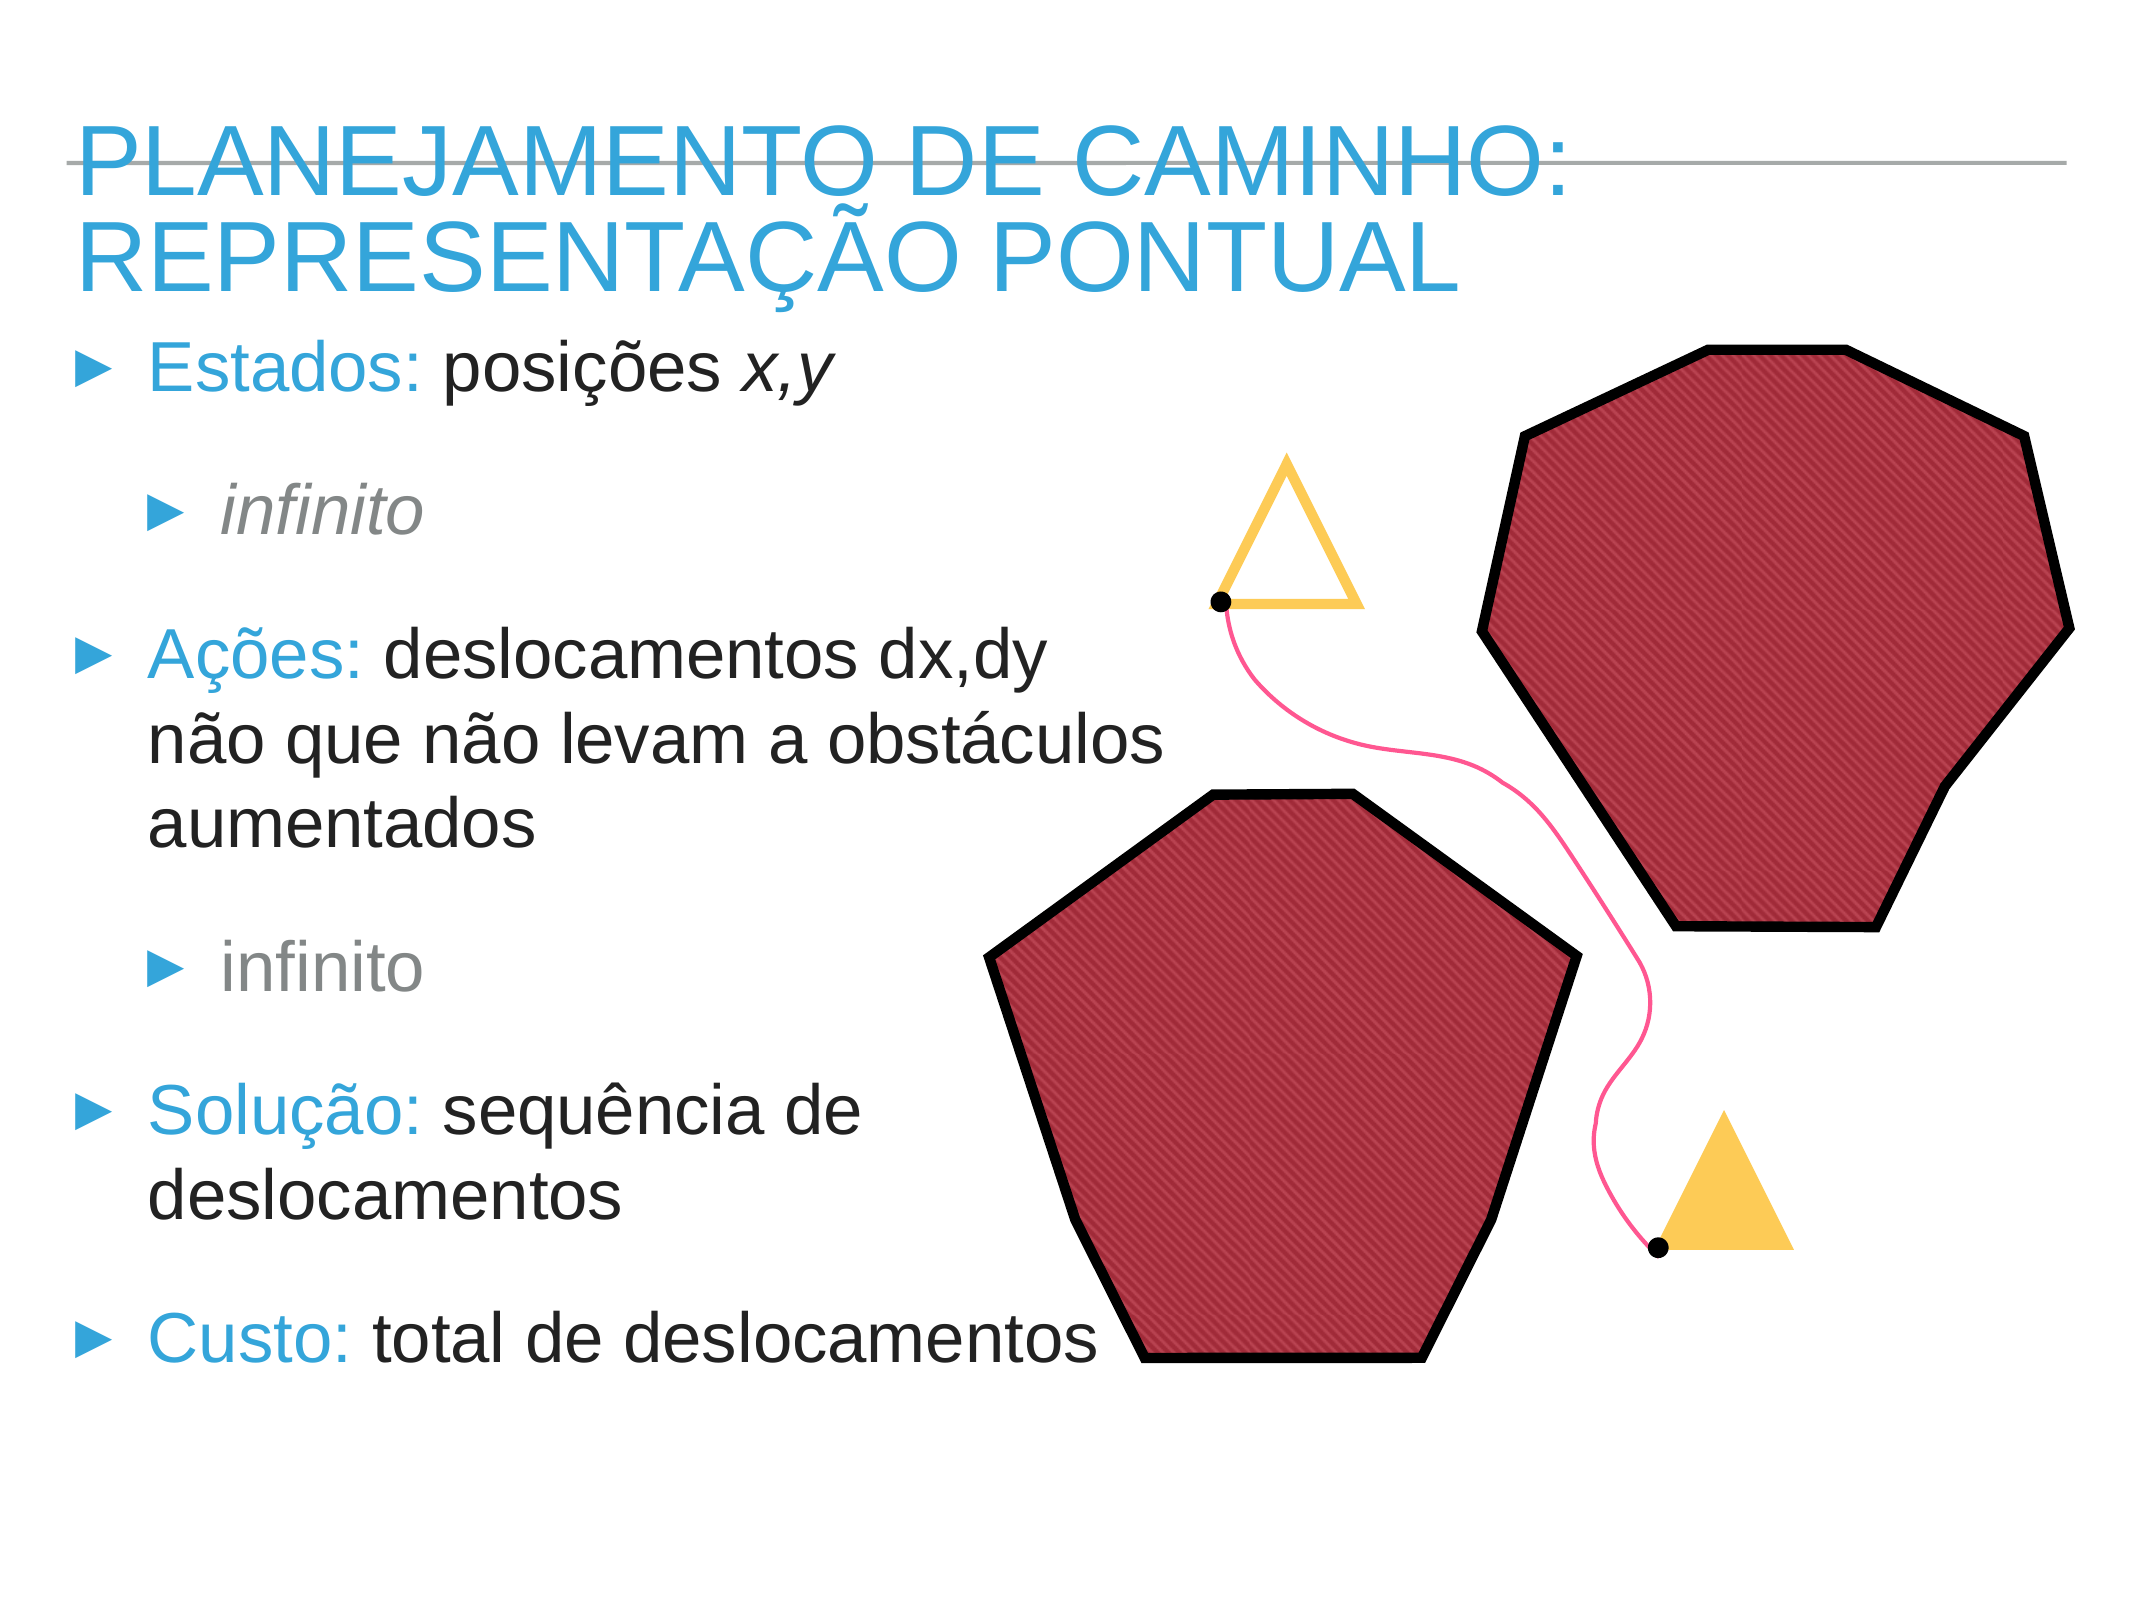

planejamento de caminho: Representação pontual
Estados: posições x,y
infinito
Ações: deslocamentos dx,dy não que não levam a obstáculos aumentados
infinito
Solução: sequência de deslocamentos
Custo: total de deslocamentos